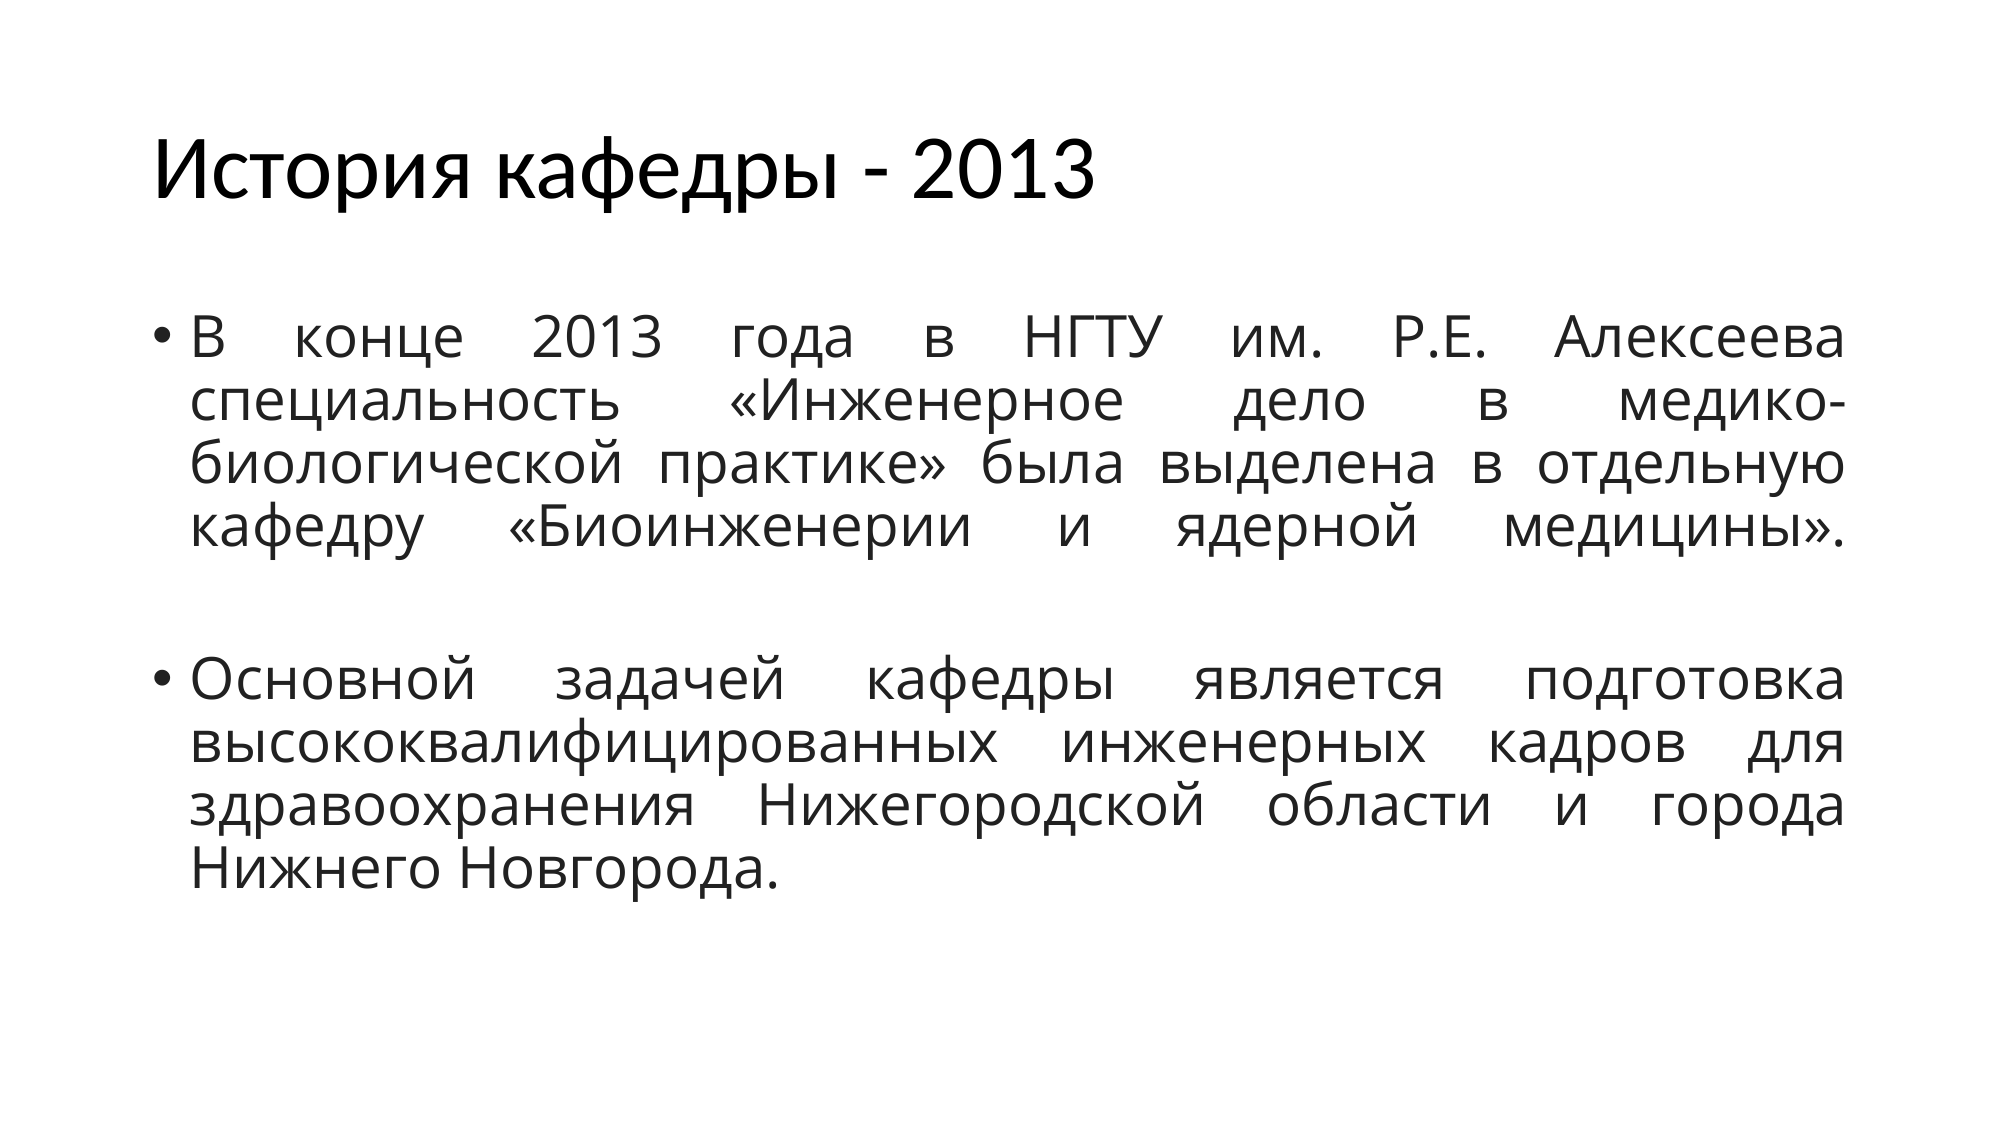

# История кафедры - 2013
В конце 2013 года в НГТУ им. Р.Е. Алексеева специальность «Инженерное дело в медико-биологической практике» была выделена в отдельную кафедру «Биоинженерии и ядерной медицины».
Основной задачей кафедры является подготовка высококвалифицированных инженерных кадров для здравоохранения Нижегородской области и города Нижнего Новгорода.